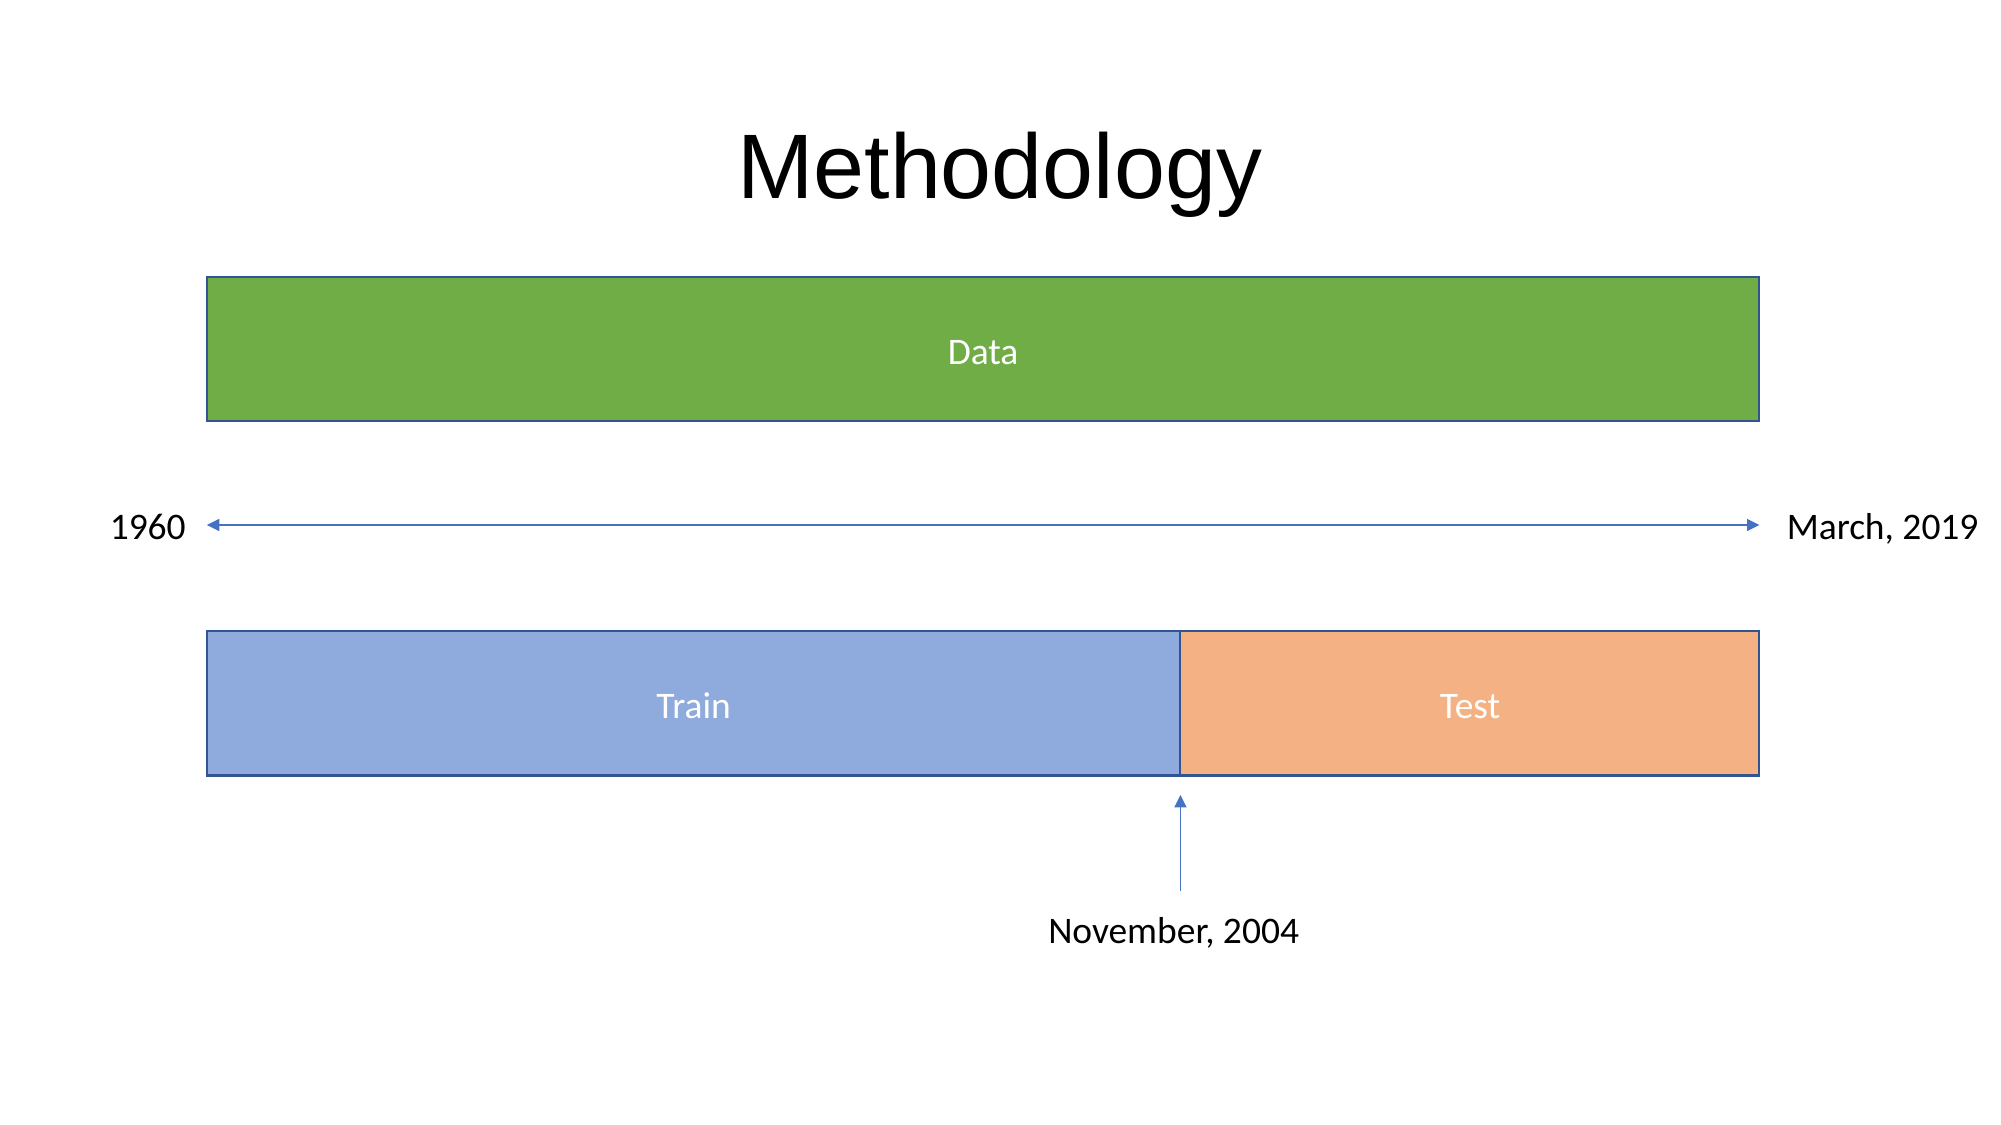

# Methodology
Data
1960
March, 2019
Train
Test
November, 2004